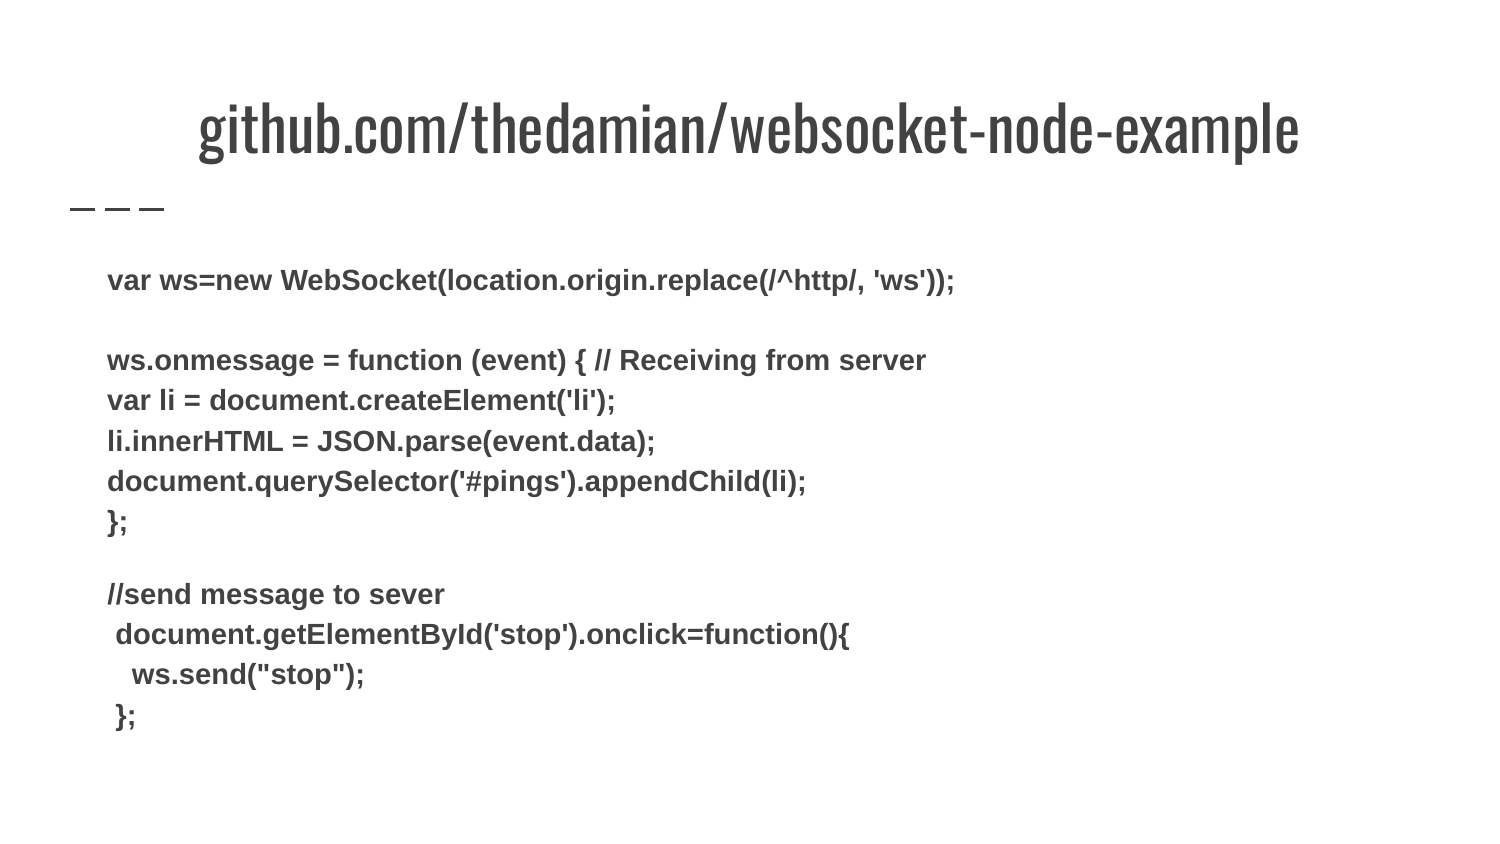

# github.com/thedamian/websocket-node-example
     var ws=new WebSocket(location.origin.replace(/^http/, 'ws'));
     ws.onmessage = function (event) { // Receiving from server
     var li = document.createElement('li');
     li.innerHTML = JSON.parse(event.data);
     document.querySelector('#pings').appendChild(li);
     };
     //send message to sever
      document.getElementById('stop').onclick=function(){
        ws.send("stop");
      };